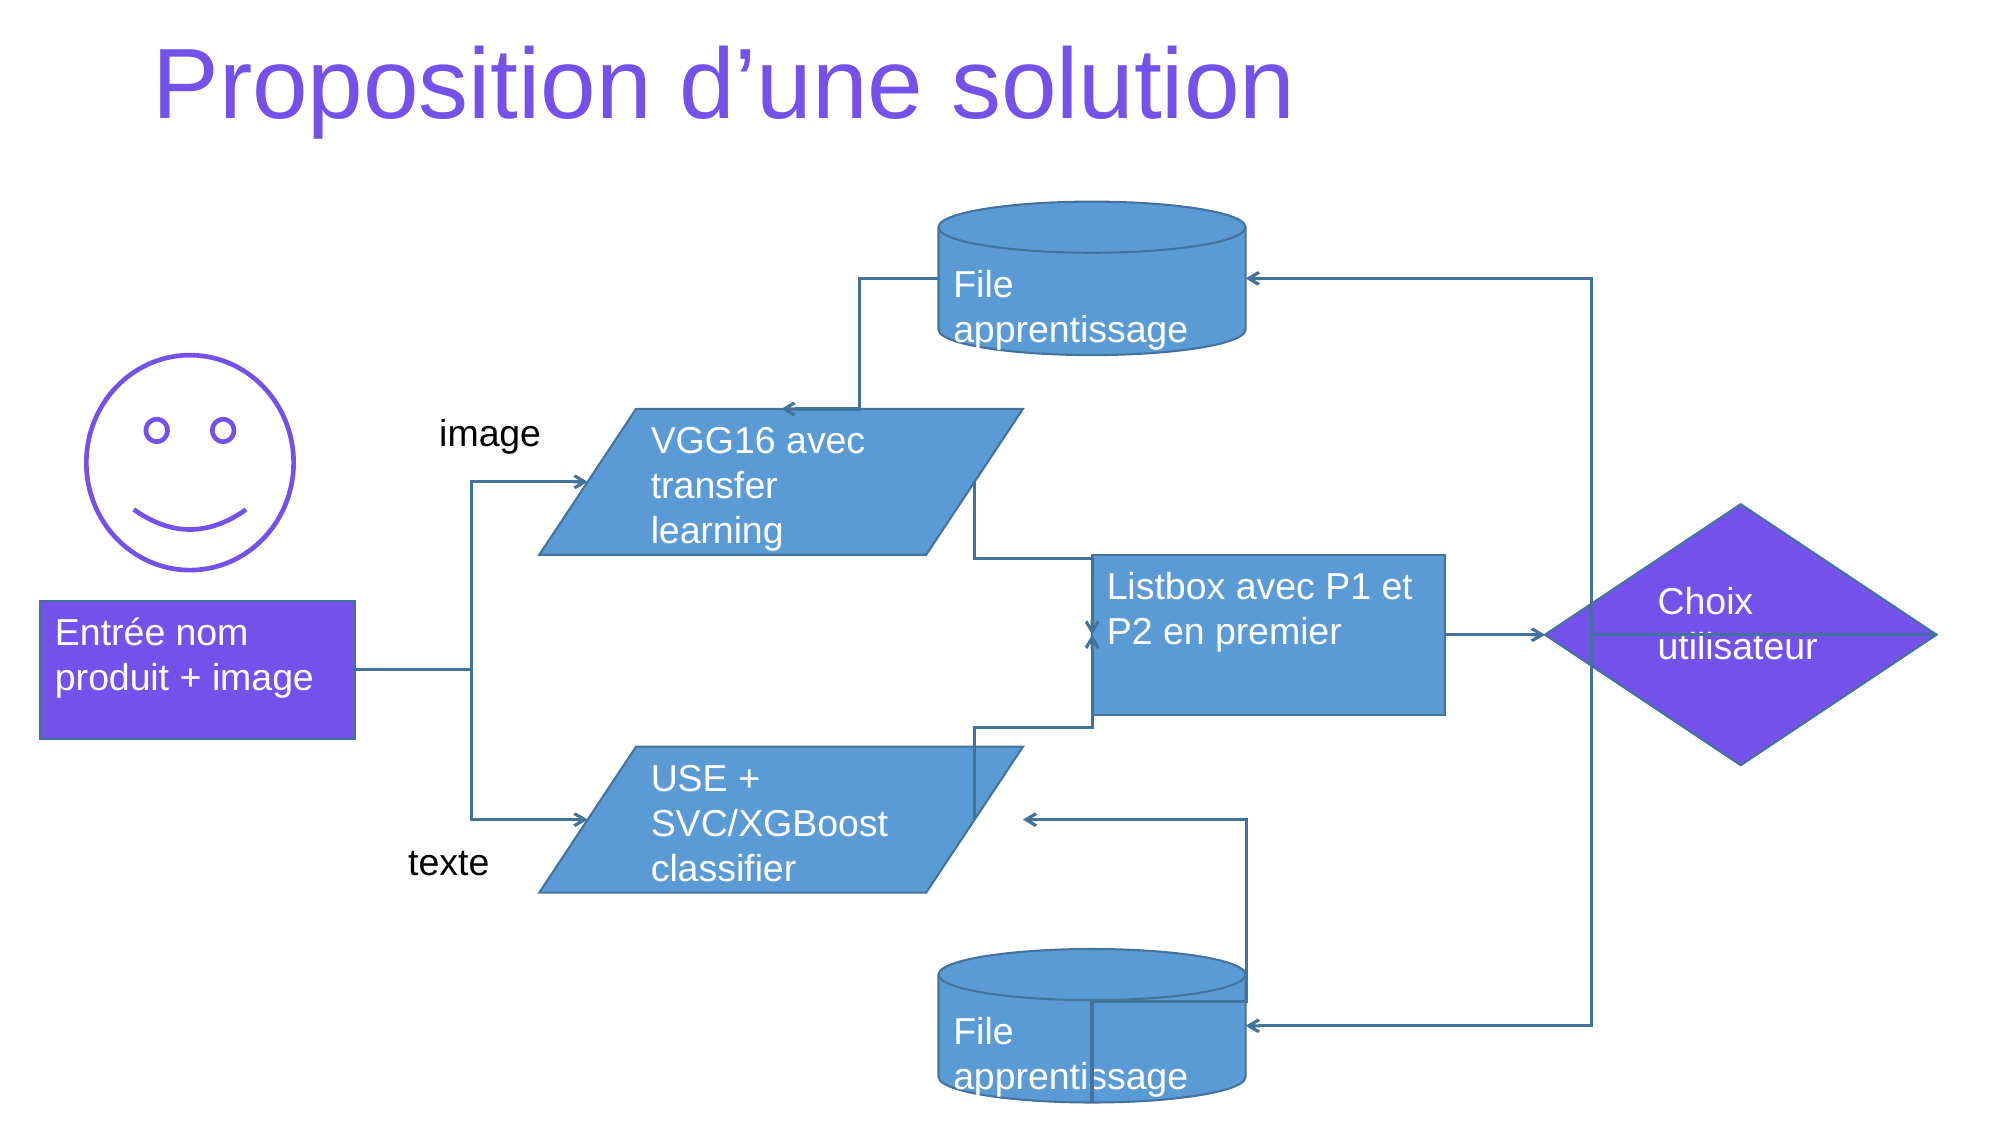

# Proposition d’une solution
File apprentissage

image
VGG16 avec transfer learning
Choix utilisateur

Listbox avec P1 et P2 en premier
Entrée nom produit + image
USE + SVC/XGBoost classifier
texte
File apprentissage
25